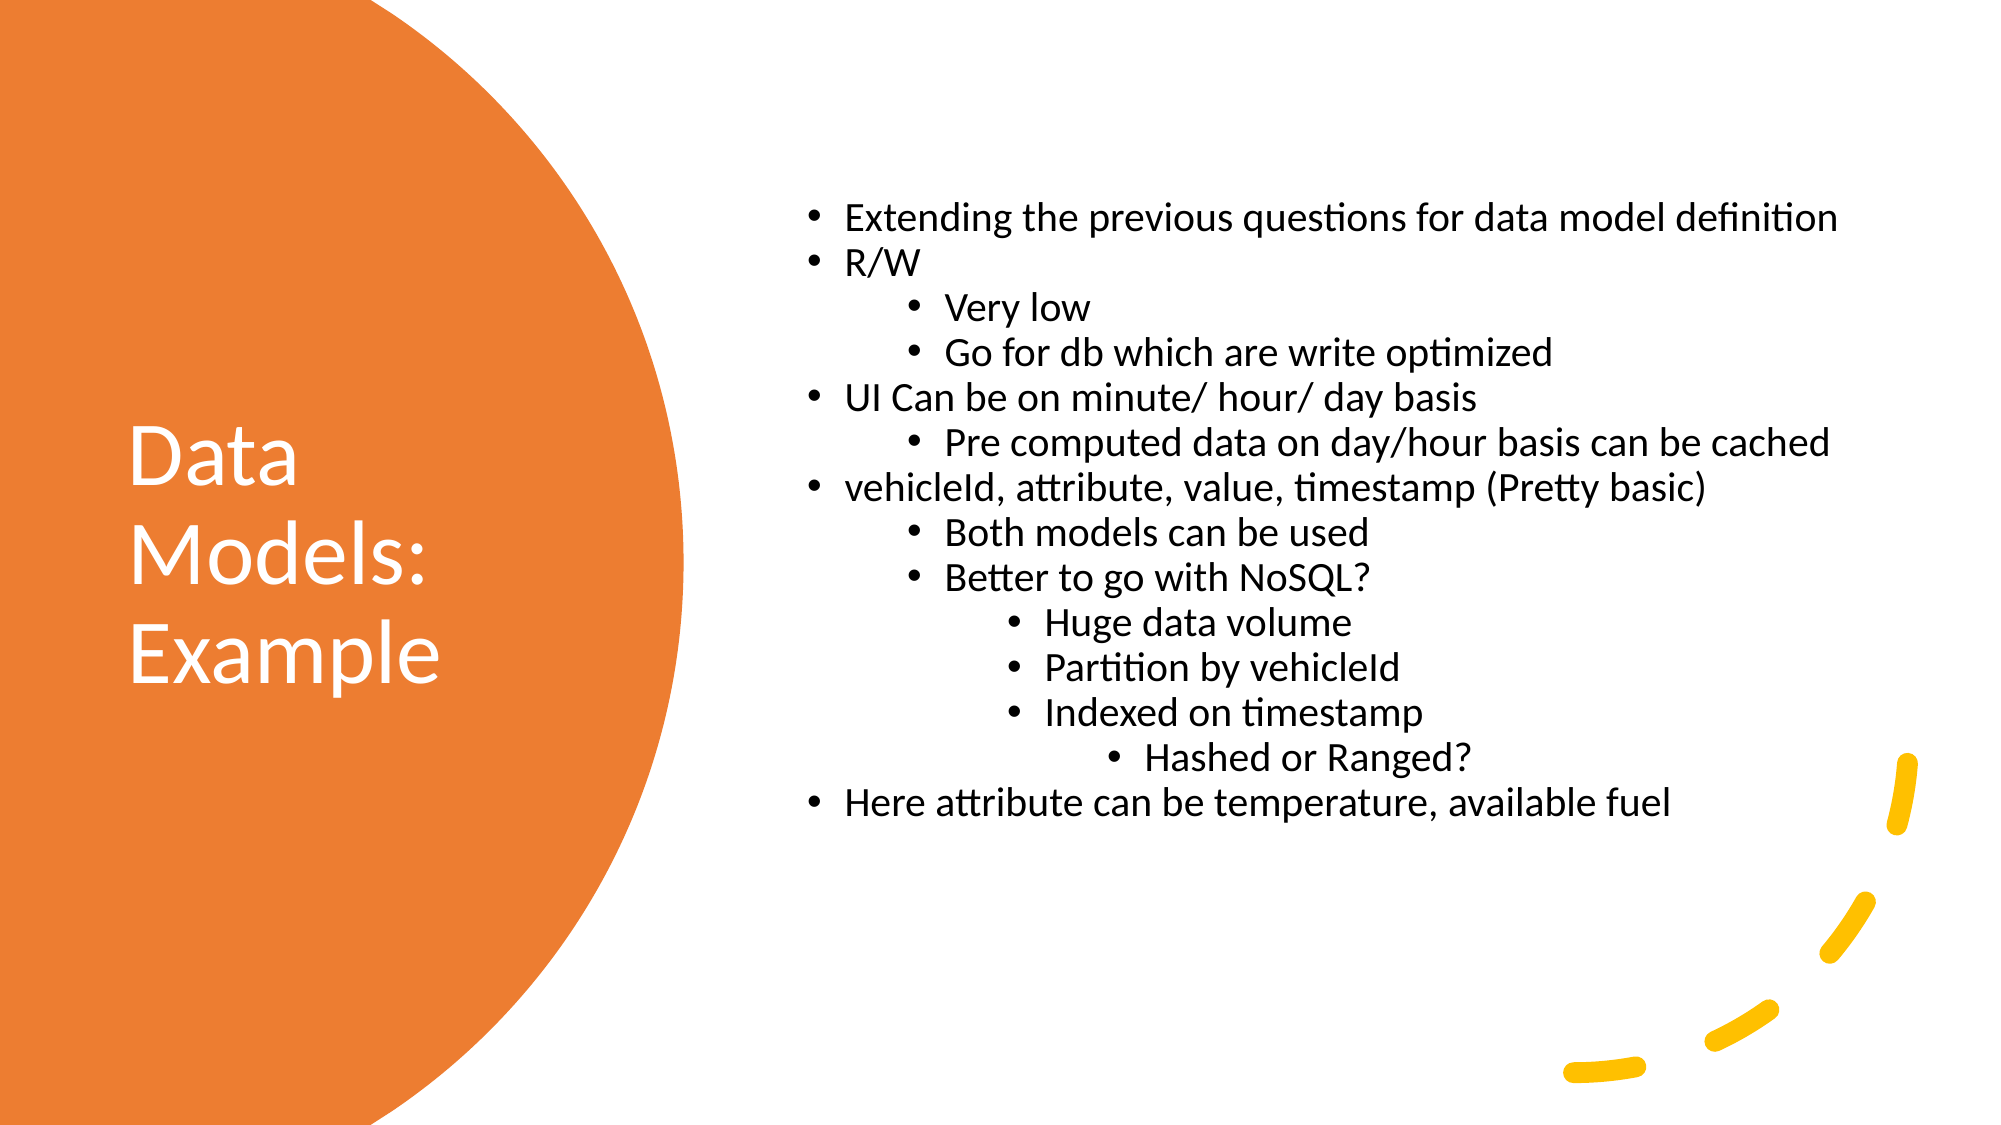

Extending the previous questions for data model definition
R/W
Very low
Go for db which are write optimized
UI Can be on minute/ hour/ day basis
Pre computed data on day/hour basis can be cached
vehicleId, attribute, value, timestamp (Pretty basic)
Both models can be used
Better to go with NoSQL?
Huge data volume
Partition by vehicleId
Indexed on timestamp
Hashed or Ranged?
Here attribute can be temperature, available fuel

# Data Models: Example